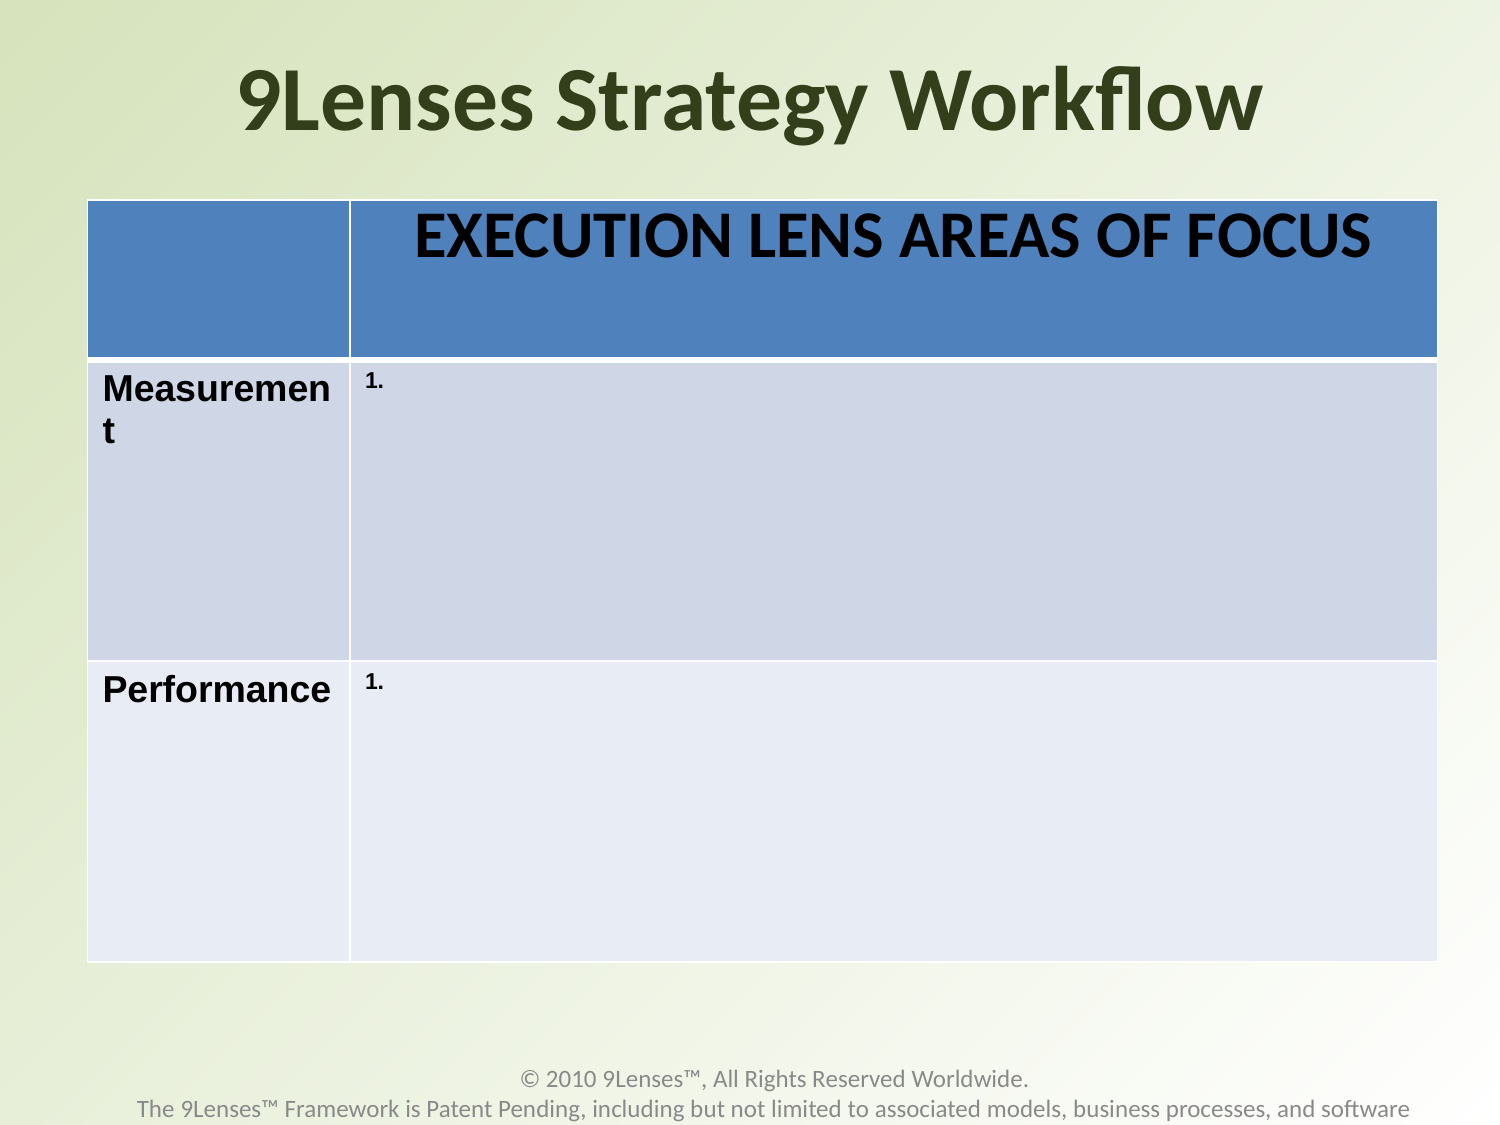

# 9Lenses Strategy Workflow
|  | EXECUTION LENS AREAS OF FOCUS |
| --- | --- |
| Measurement | 1. |
| Performance | 1. |